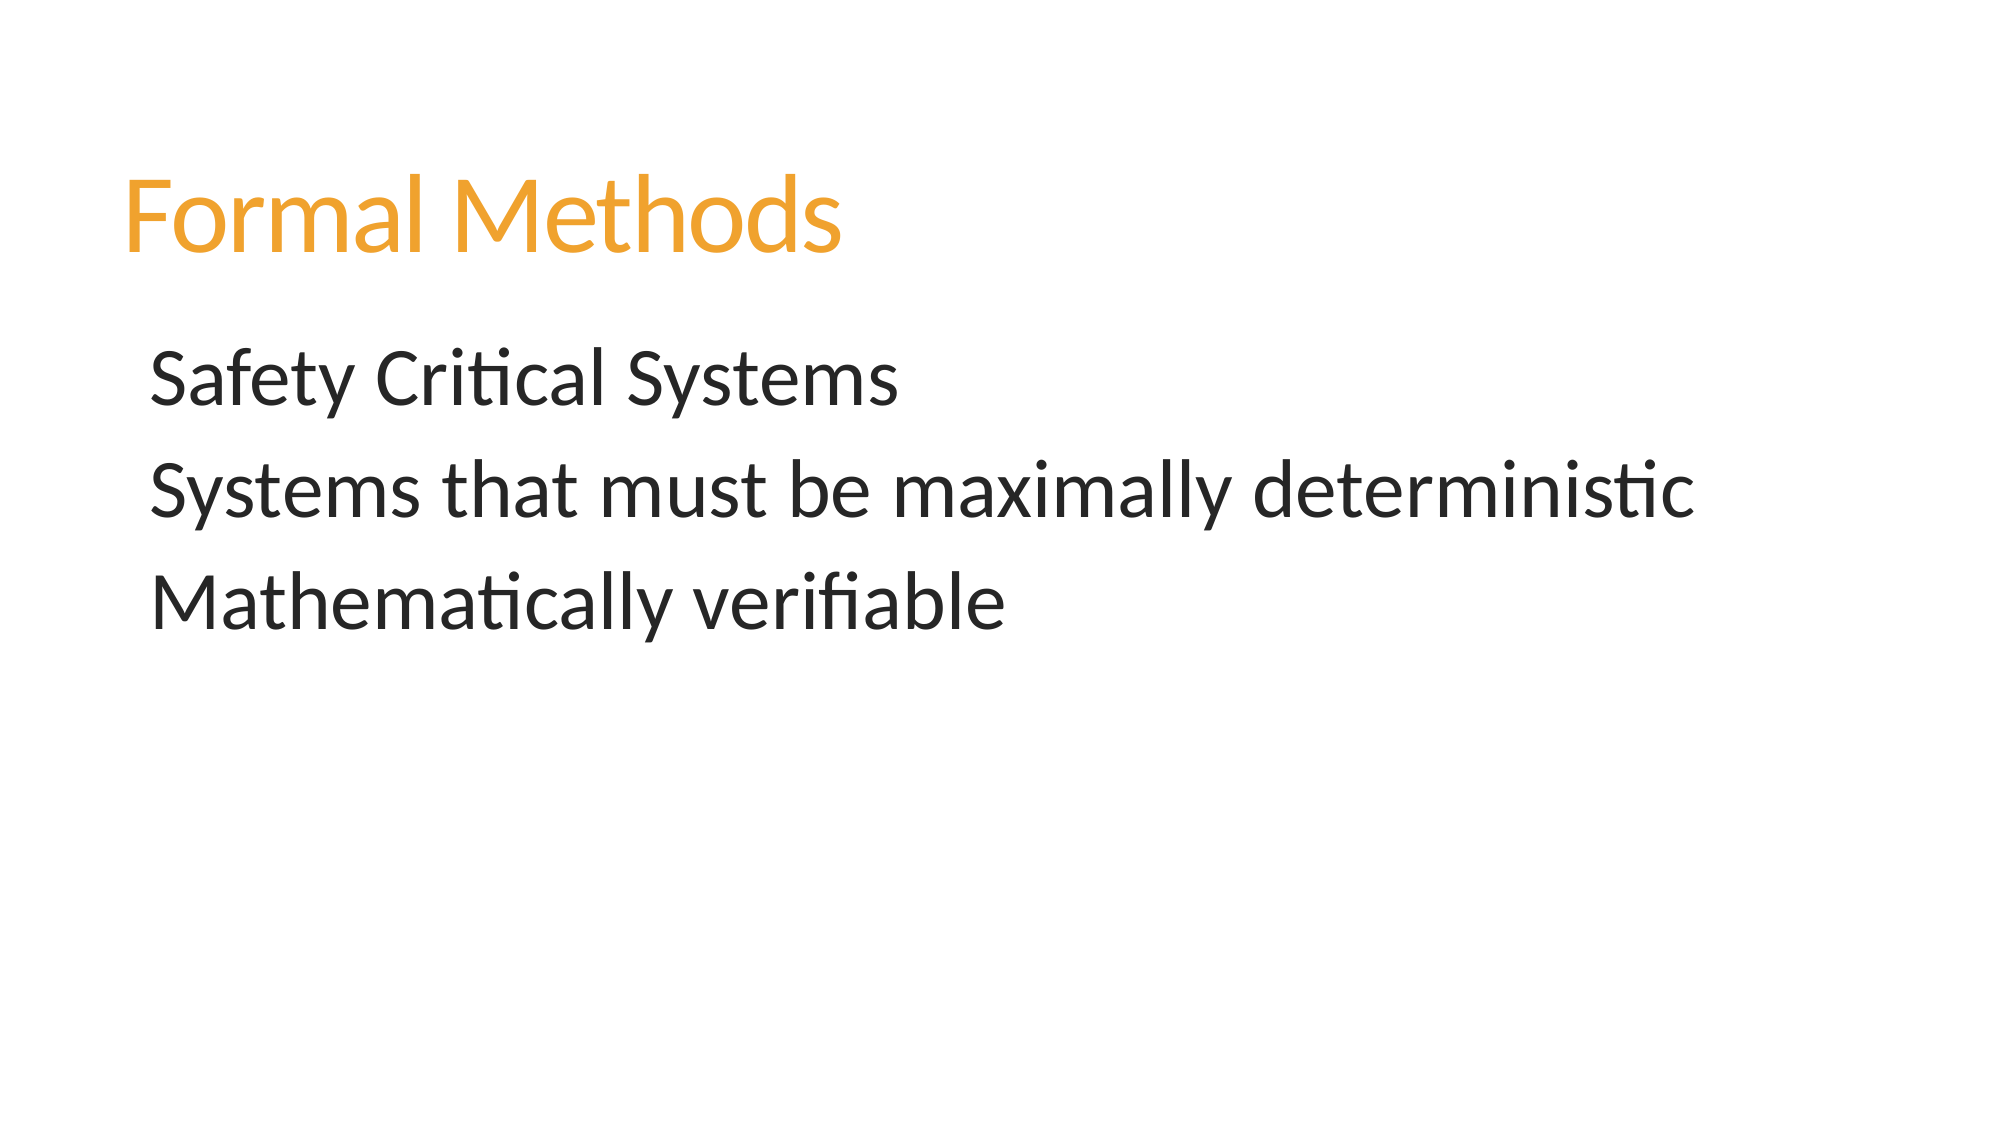

# Formal Methods
Safety Critical Systems
Systems that must be maximally deterministic
Mathematically verifiable